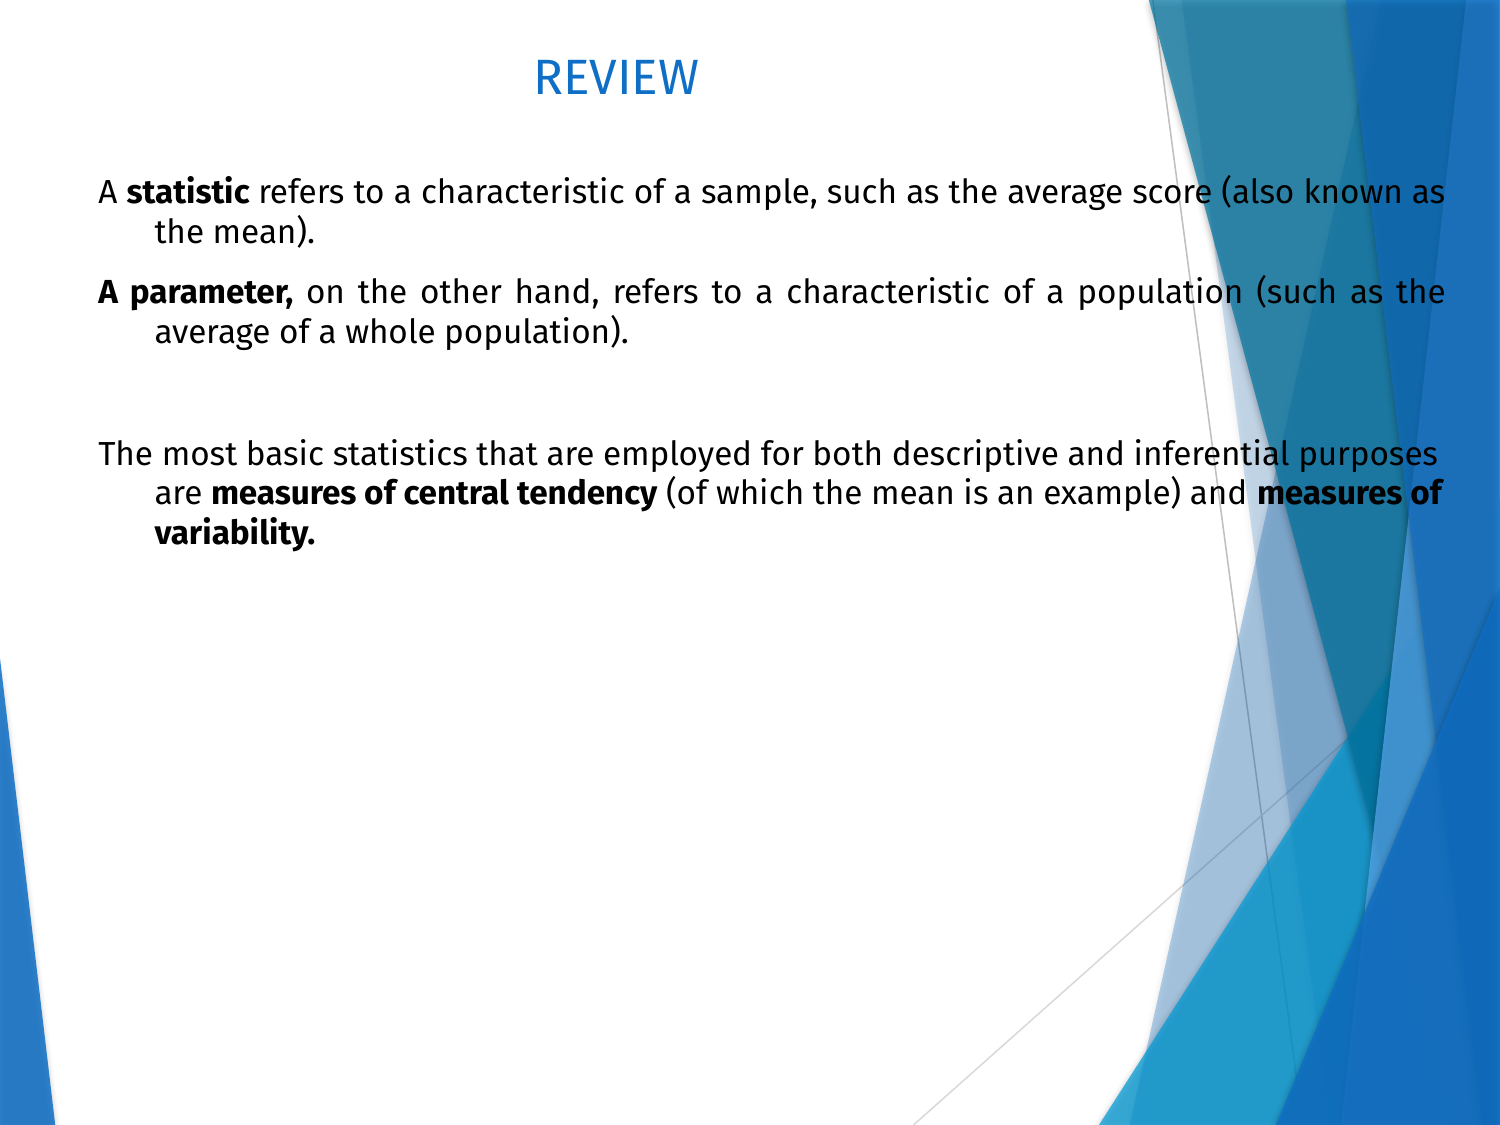

# REVIEW
A statistic refers to a characteristic of a sample, such as the average score (also known as the mean).
A parameter, on the other hand, refers to a characteristic of a population (such as the average of a whole population).

The most basic statistics that are employed for both descriptive and inferential purposes are measures of central tendency (of which the mean is an example) and measures of variability.